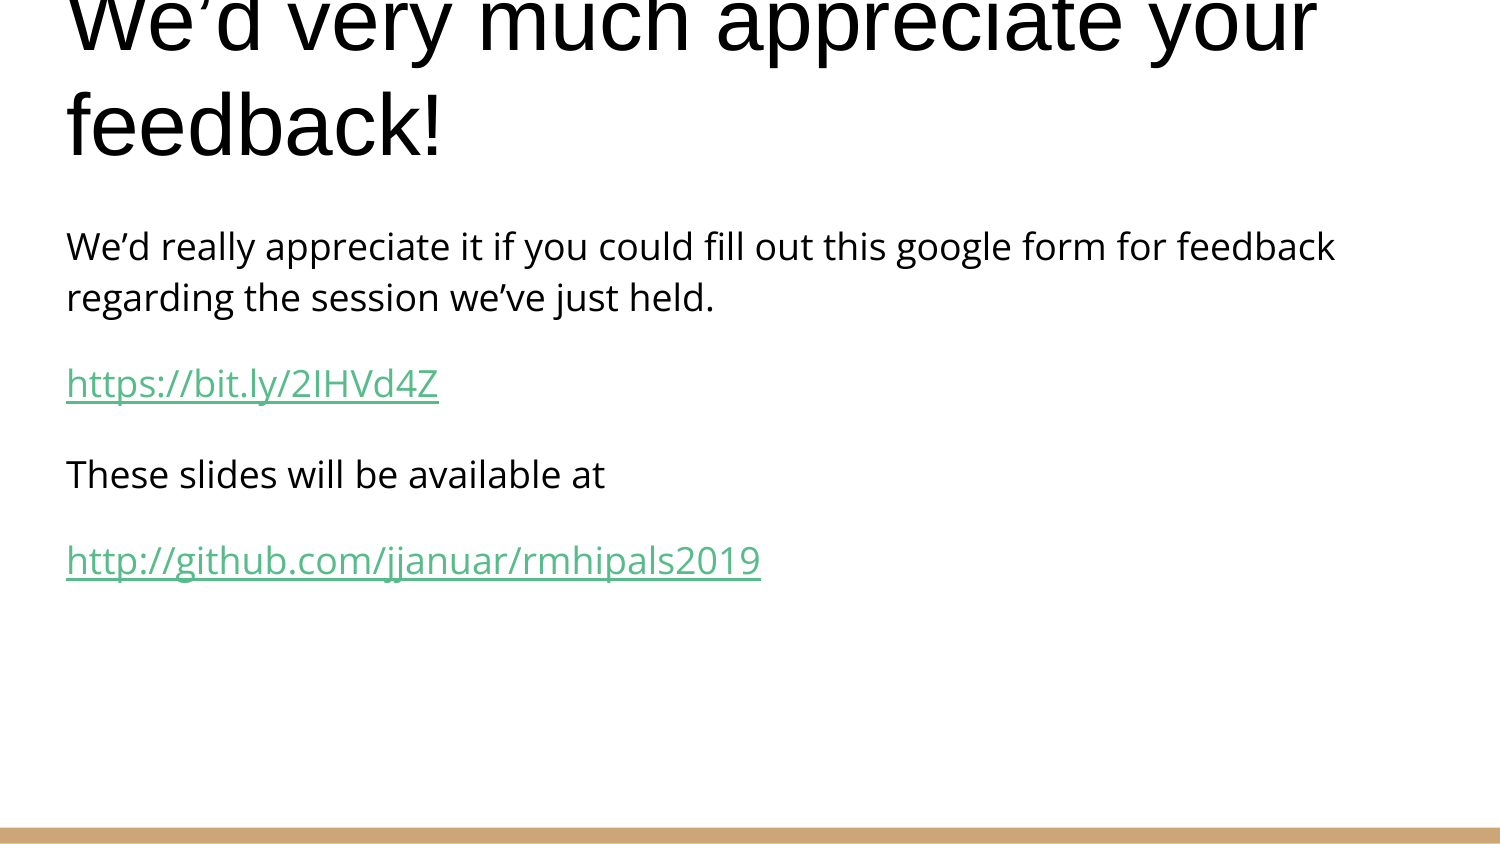

# We’d very much appreciate your feedback!
We’d really appreciate it if you could fill out this google form for feedback regarding the session we’ve just held.
https://bit.ly/2IHVd4Z
These slides will be available at
http://github.com/jjanuar/rmhipals2019